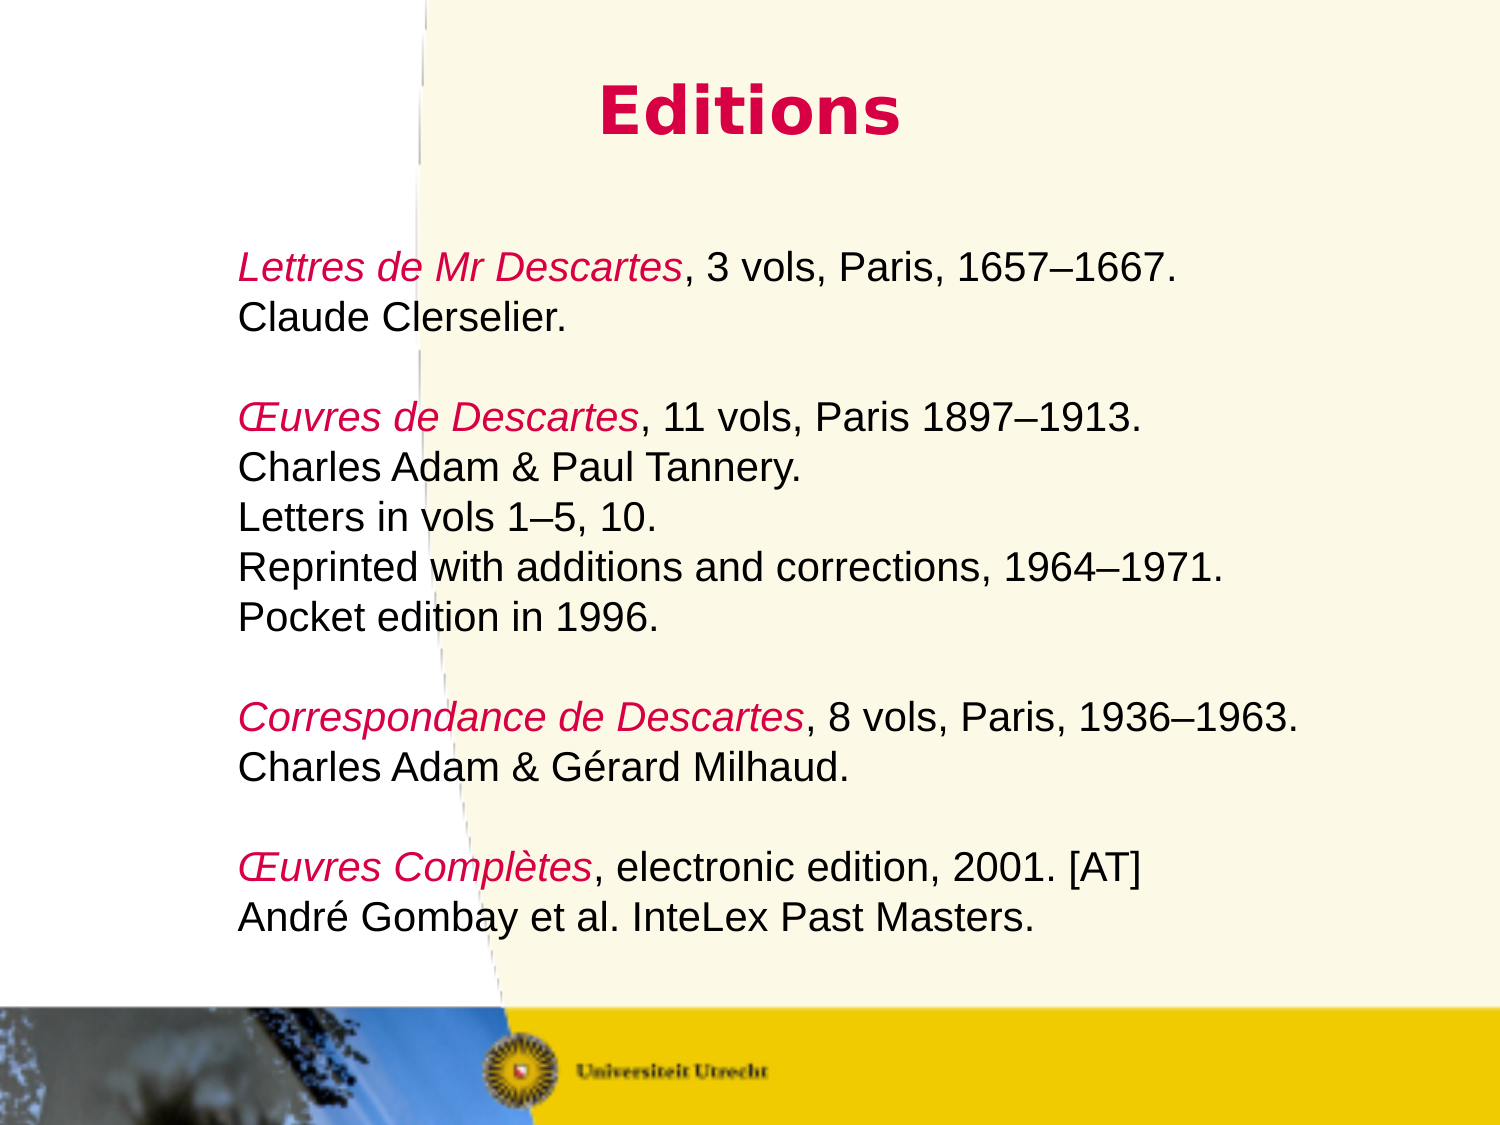

# Editions
Lettres de Mr Descartes, 3 vols, Paris, 1657–1667.
Claude Clerselier.

Œuvres de Descartes, 11 vols, Paris 1897–1913.
Charles Adam & Paul Tannery.
Letters in vols 1–5, 10.
Reprinted with additions and corrections, 1964–1971.
Pocket edition in 1996.

Correspondance de Descartes, 8 vols, Paris, 1936–1963.
Charles Adam & Gérard Milhaud.

Œuvres Complètes, electronic edition, 2001. [AT]
André Gombay et al. InteLex Past Masters.